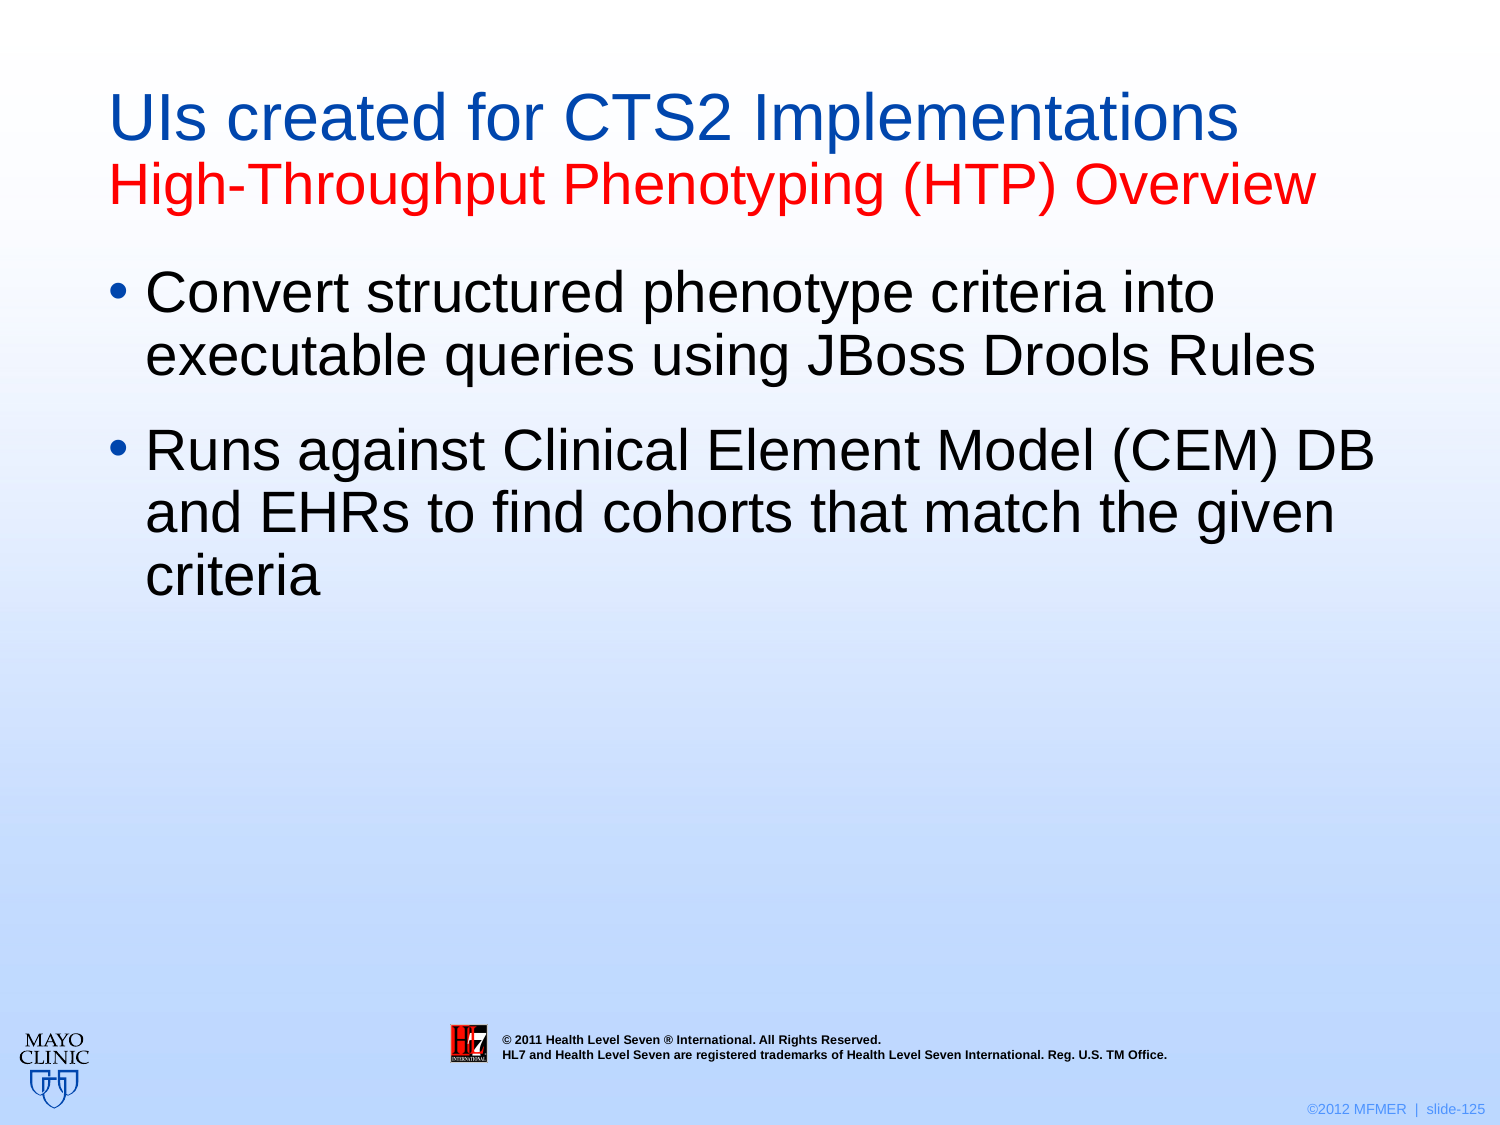

# UIs created for CTS2 Implementations High-Throughput Phenotyping (HTP) Overview
Convert structured phenotype criteria into executable queries using JBoss Drools Rules
Runs against Clinical Element Model (CEM) DB and EHRs to find cohorts that match the given criteria